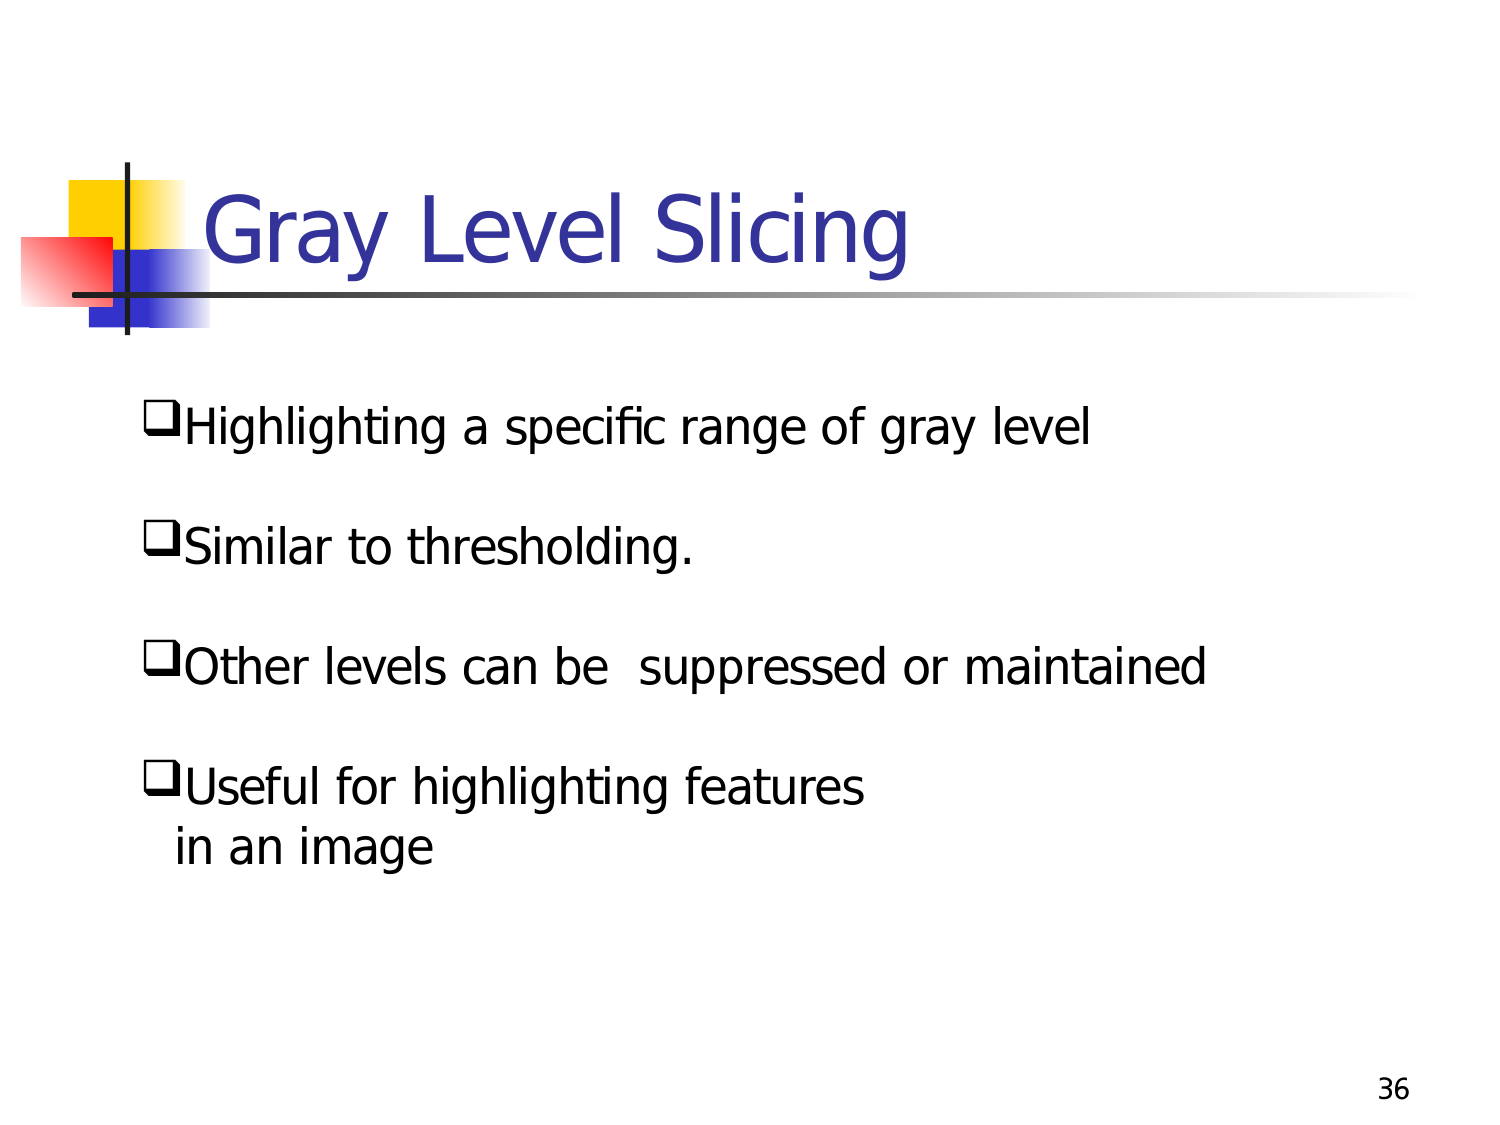

Gray Level Slicing
Highlighting a specific range of gray level

Similar to thresholding.

Other levels can be  suppressed or maintained

Useful for highlighting features
in an image

36